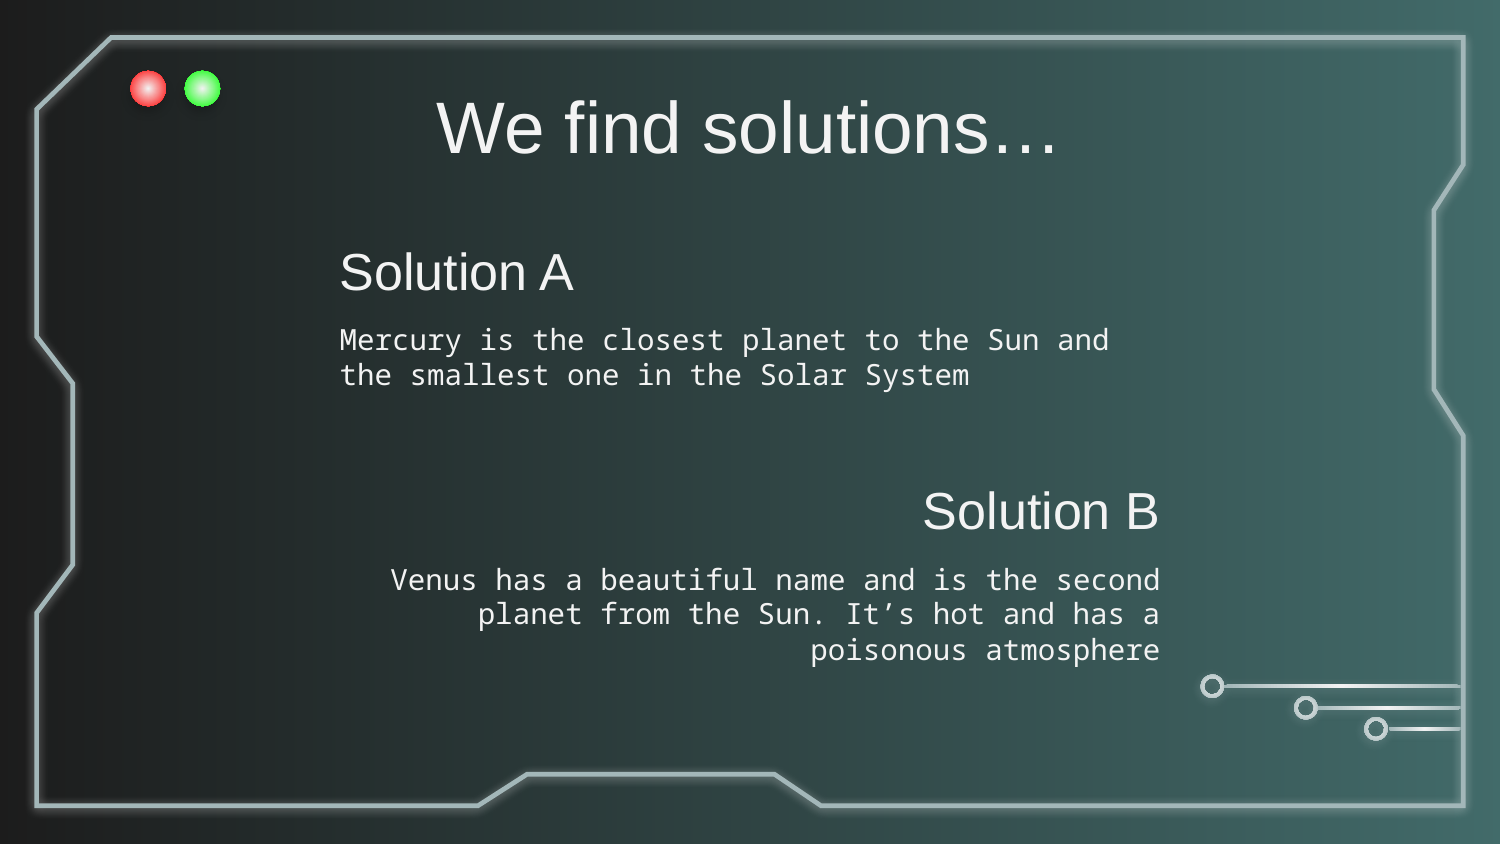

# We find solutions…
Solution A
Mercury is the closest planet to the Sun and the smallest one in the Solar System
Solution B
Venus has a beautiful name and is the second planet from the Sun. It’s hot and has a poisonous atmosphere